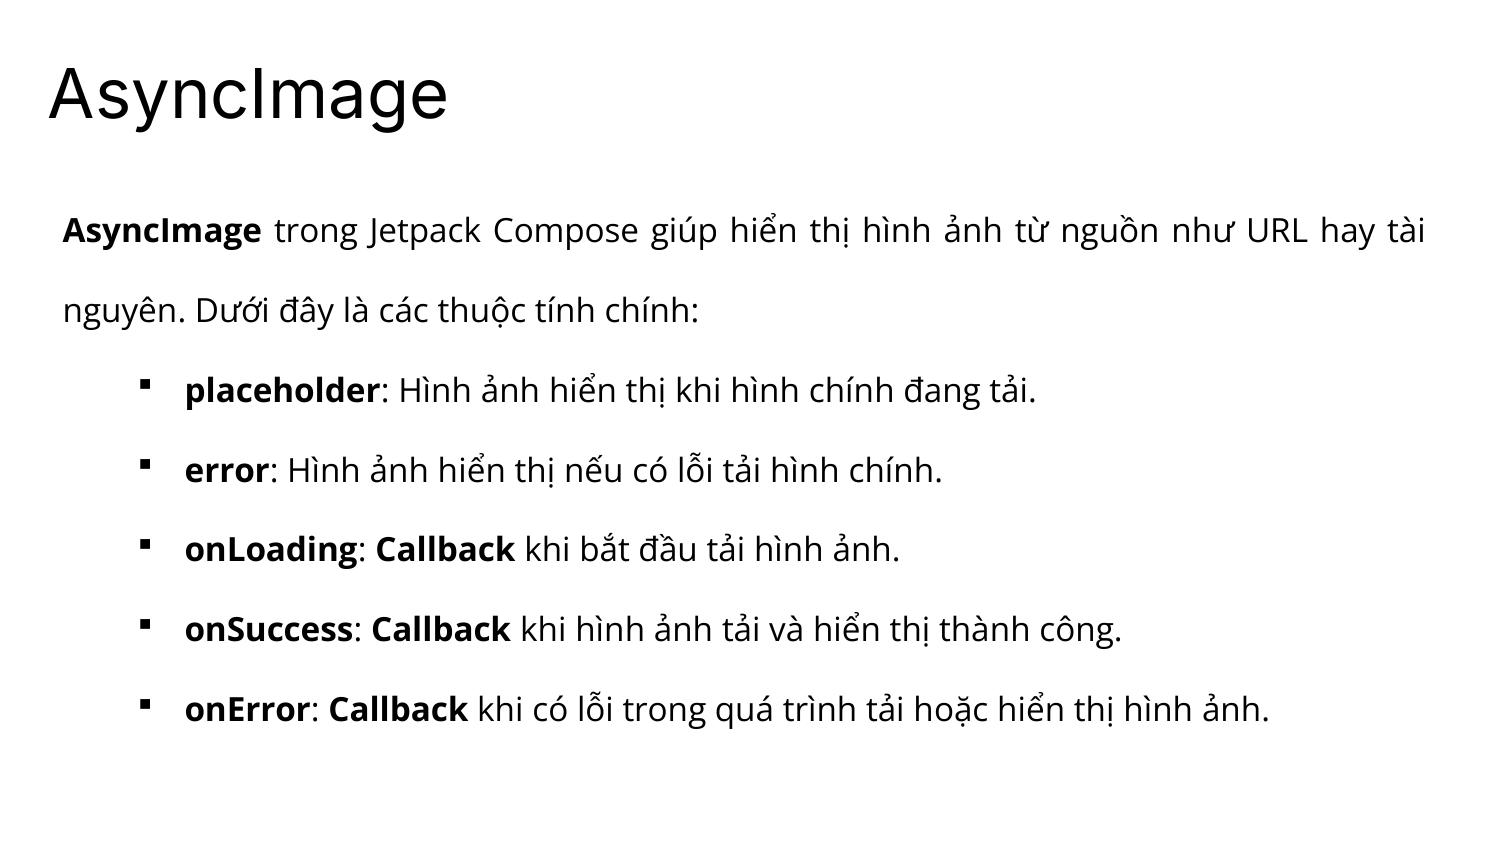

# AsyncImage
AsyncImage trong Jetpack Compose giúp hiển thị hình ảnh từ nguồn như URL hay tài nguyên. Dưới đây là các thuộc tính chính:
placeholder: Hình ảnh hiển thị khi hình chính đang tải.
error: Hình ảnh hiển thị nếu có lỗi tải hình chính.
onLoading: Callback khi bắt đầu tải hình ảnh.
onSuccess: Callback khi hình ảnh tải và hiển thị thành công.
onError: Callback khi có lỗi trong quá trình tải hoặc hiển thị hình ảnh.